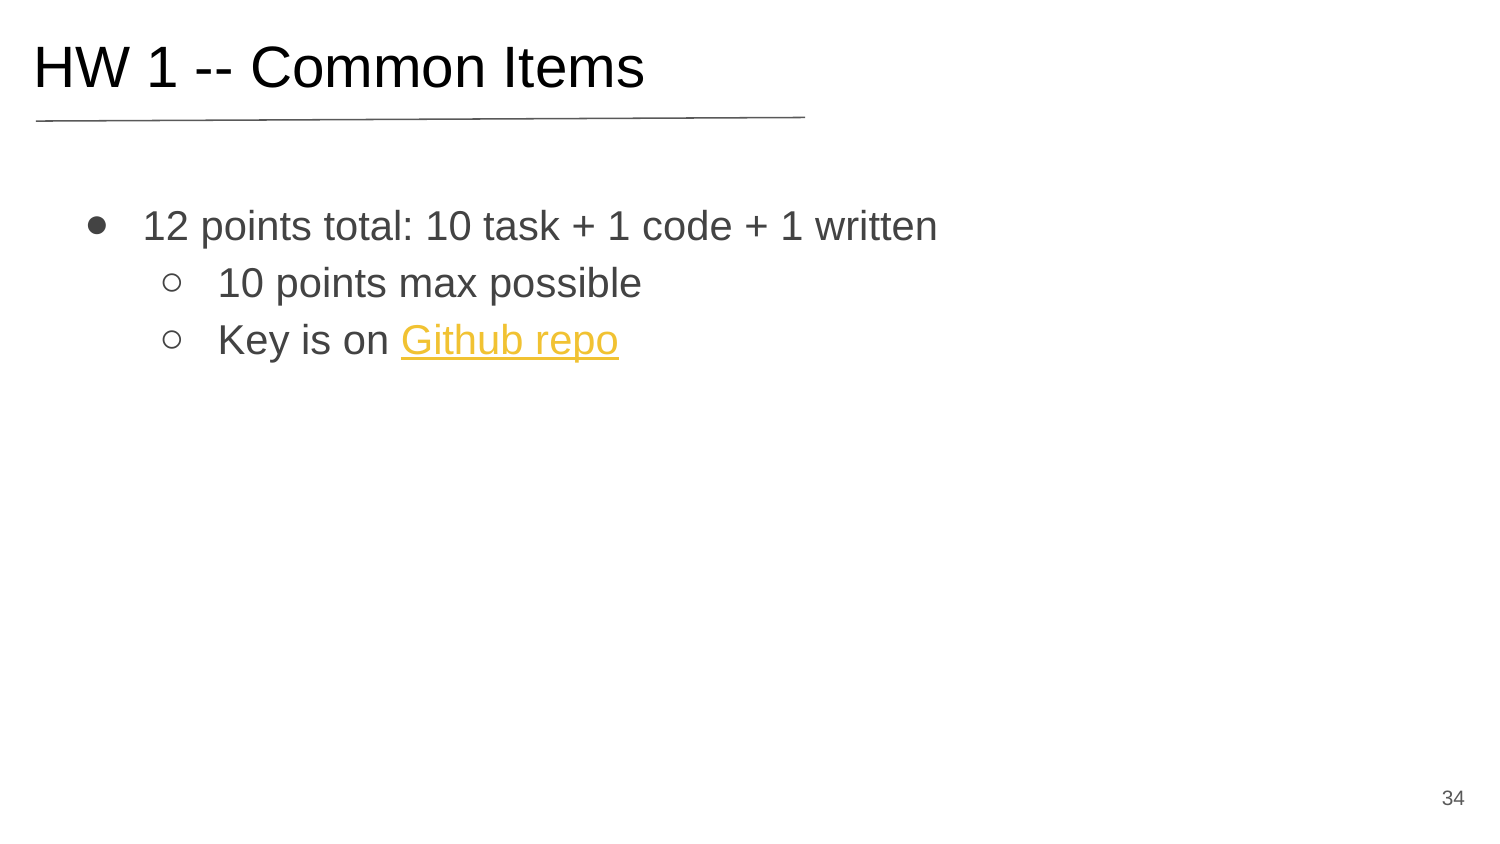

HW 1 -- Common Items
12 points total: 10 task + 1 code + 1 written
10 points max possible
Key is on Github repo

34